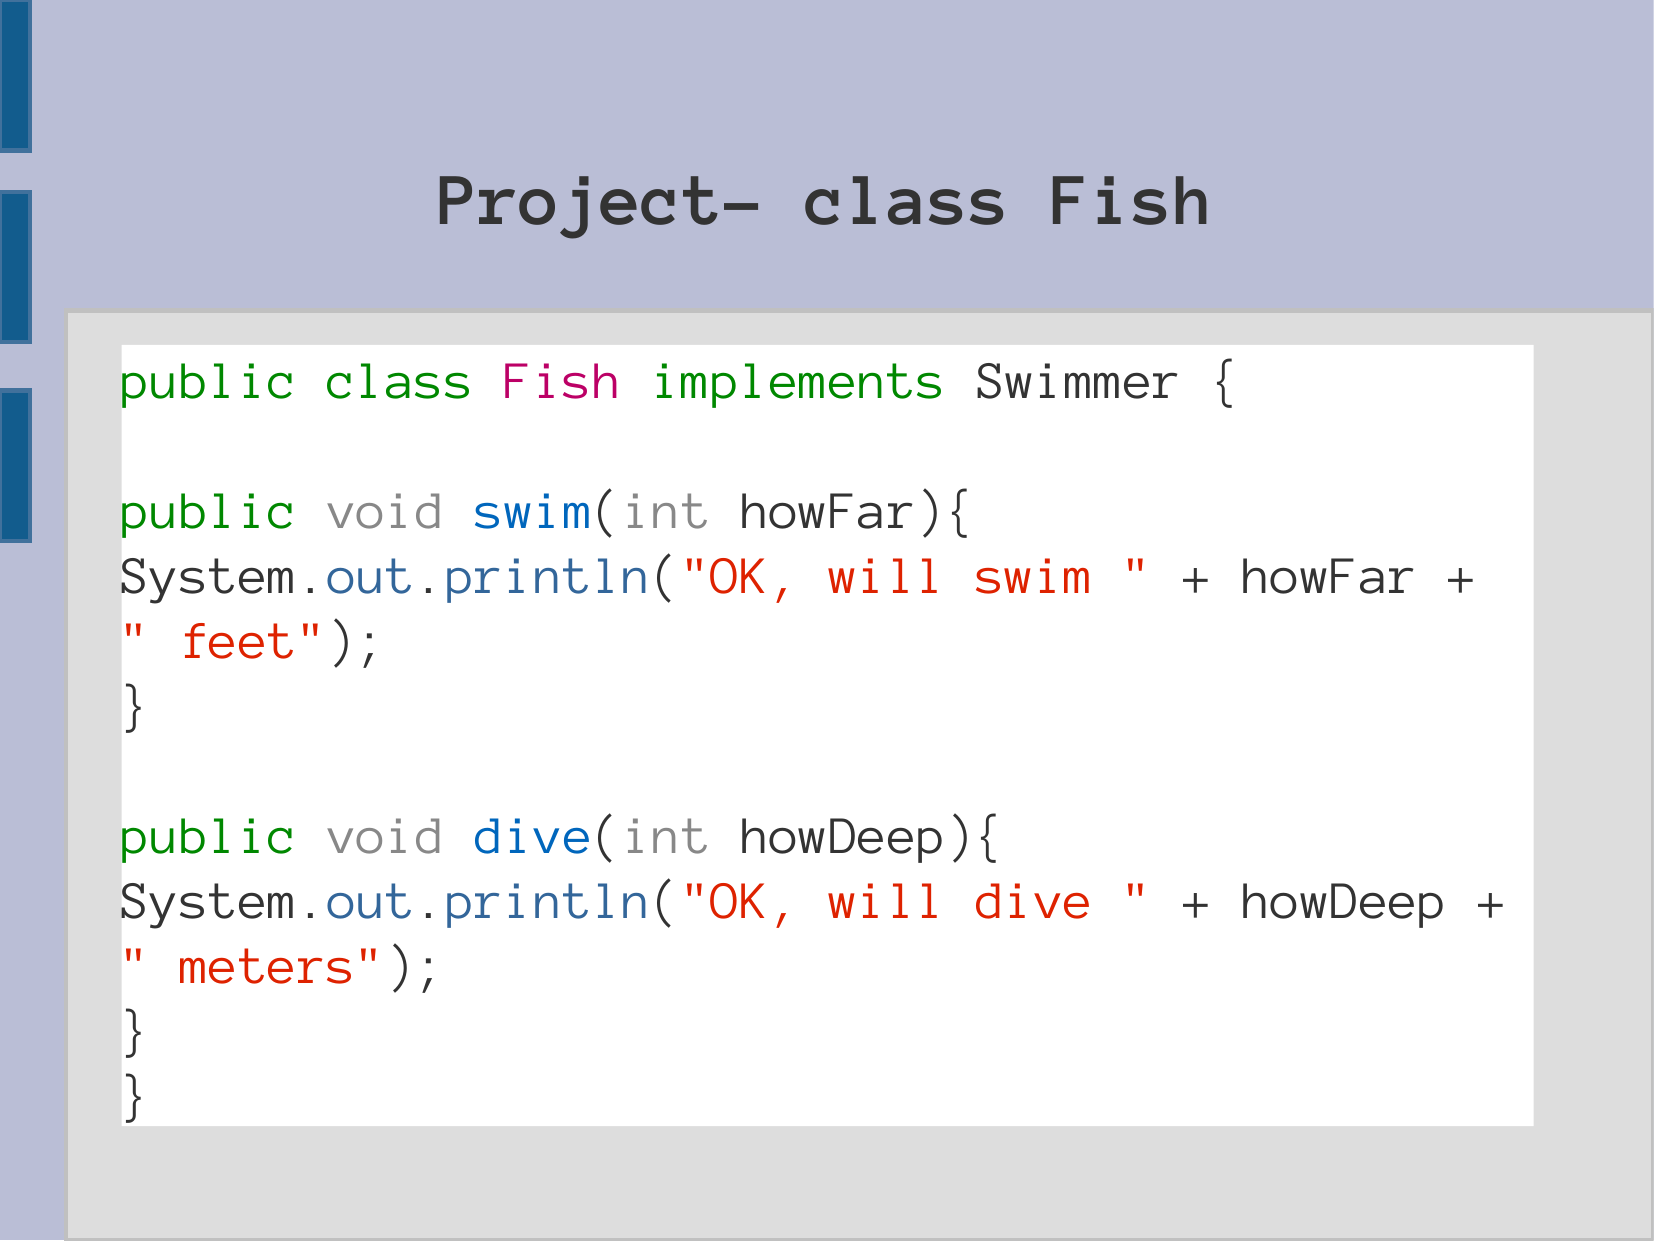

Project- class Fish
public class Fish implements Swimmer {

public void swim(int howFar){
System.out.println("OK, will swim " + howFar + " feet");
}

public void dive(int howDeep){
System.out.println("OK, will dive " + howDeep + " meters");
}
}